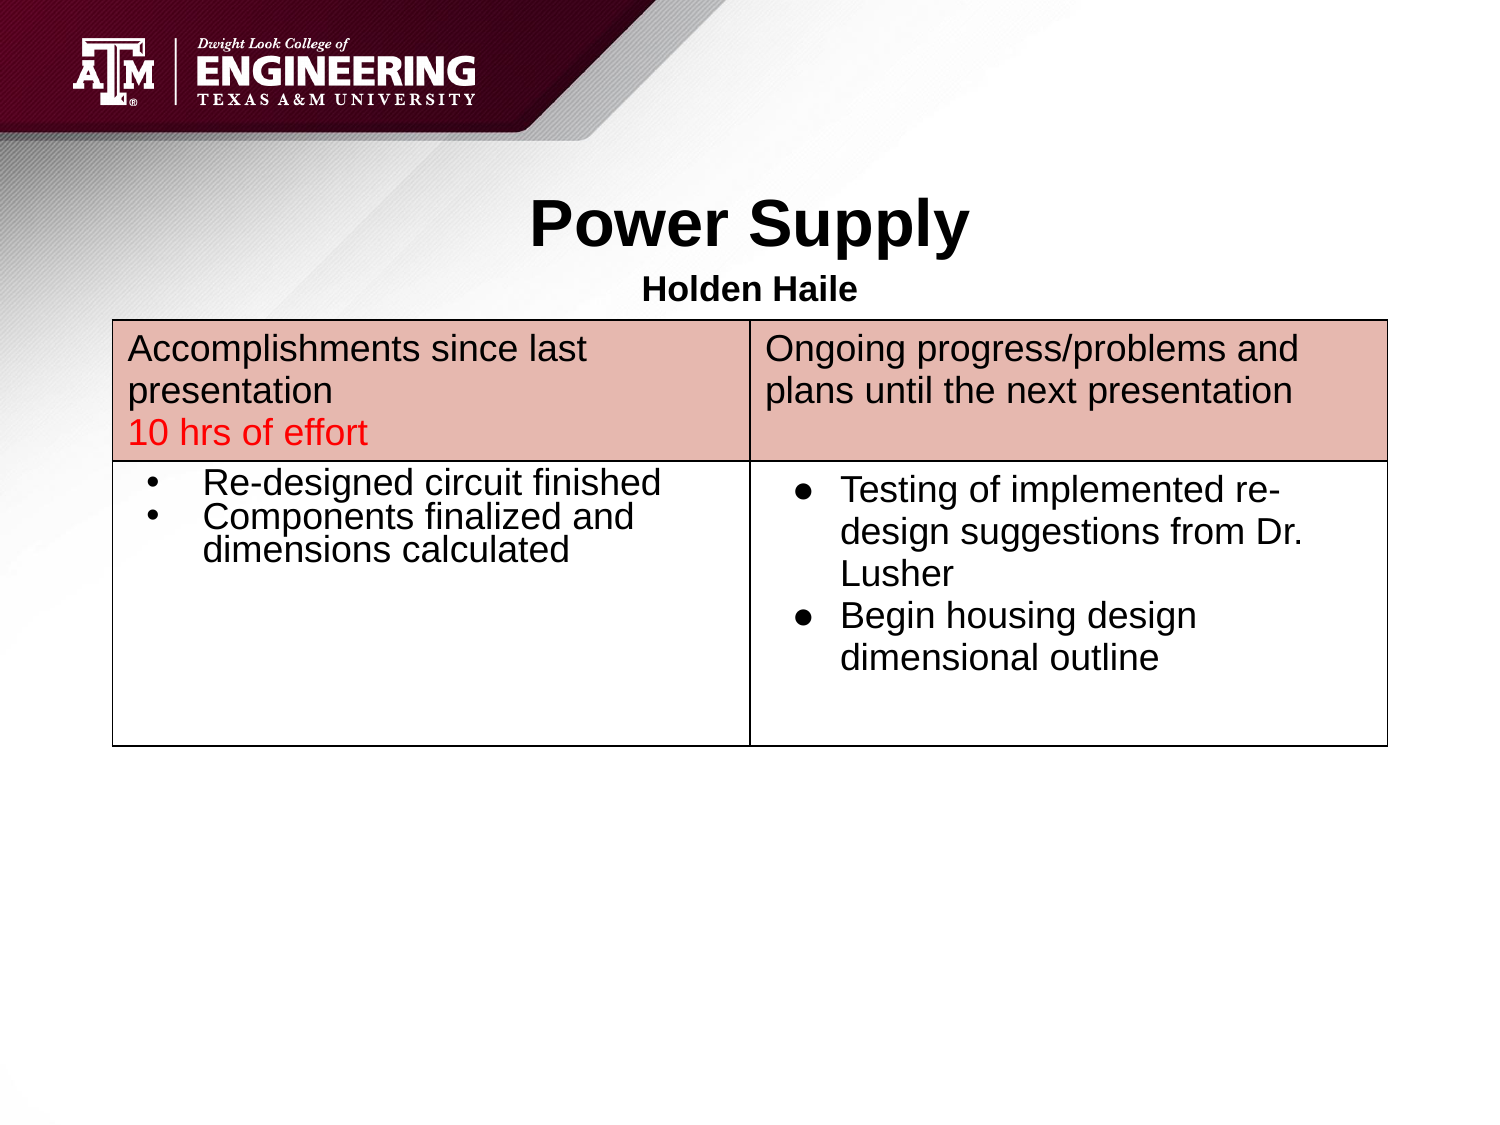

# Power Supply
Holden Haile
| Accomplishments since last presentation 10 hrs of effort | Ongoing progress/problems and plans until the next presentation |
| --- | --- |
| Re-designed circuit finished Components finalized and dimensions calculated | Testing of implemented re-design suggestions from Dr. Lusher Begin housing design dimensional outline |